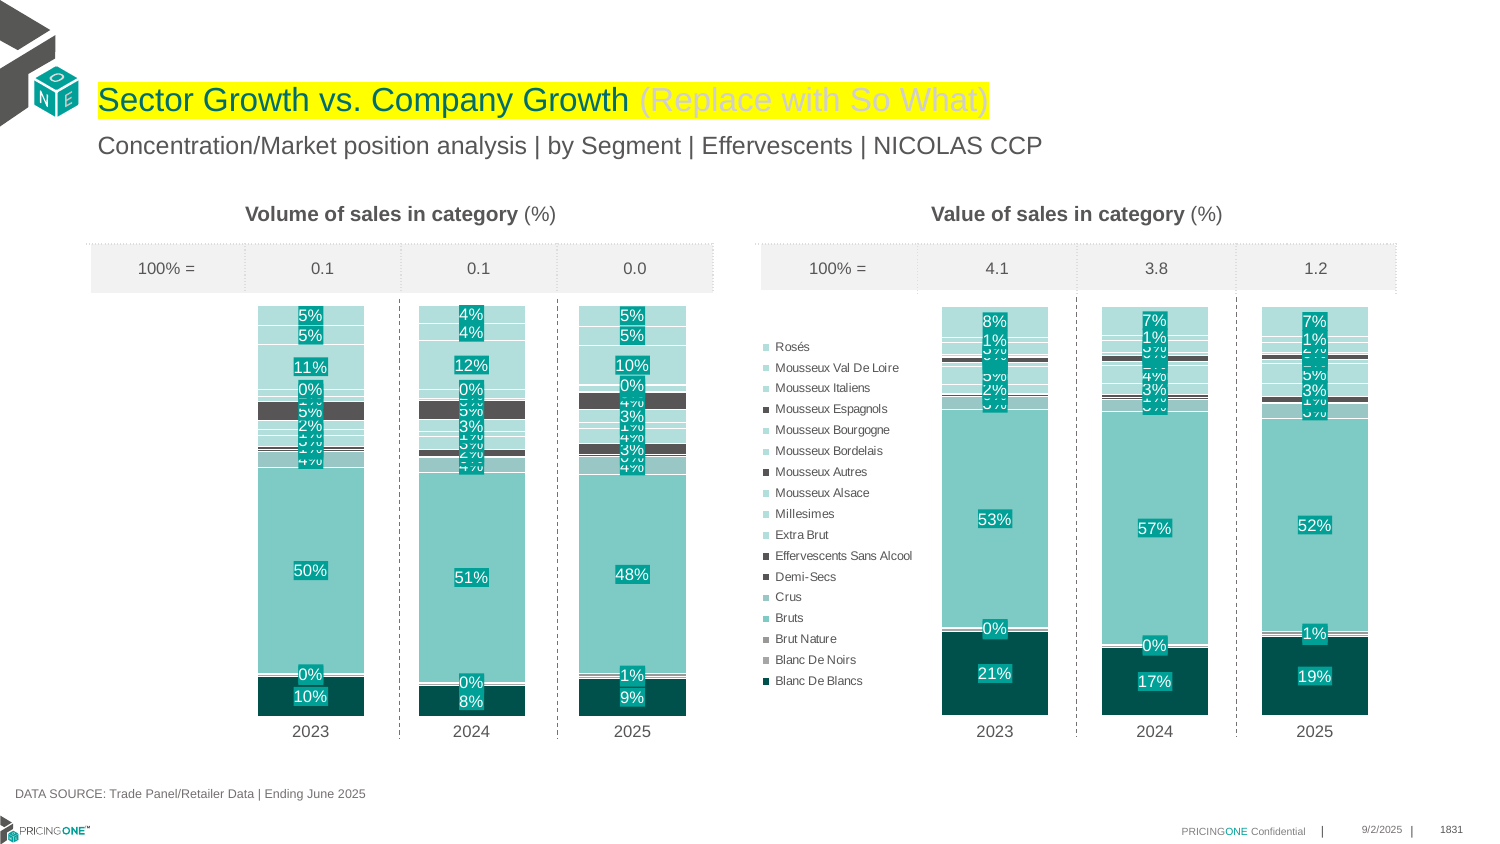

# Sector Growth vs. Company Growth (Replace with So What)
Concentration/Market position analysis | by Segment | Effervescents | NICOLAS CCP
| Volume of sales in category (%) |  |  |  |
| --- | --- | --- | --- |
| 100% = | 0.1 | 0.1 | 0.0 |
| Value of sales in category (%) |  |  |  |
| --- | --- | --- | --- |
| 100% = | 4.1 | 3.8 | 1.2 |

### Chart

| Category | Blanc De Blancs | Blanc De Noirs | Brut Nature | Bruts | Crus | Demi-Secs | Effervescents Sans Alcool | Extra Brut | Millesimes | Mousseux Alsace | Mousseux Autres | Mousseux Bordelais | Mousseux Bourgogne | Mousseux Espagnols | Mousseux Italiens | Mousseux Val De Loire | Rosés |
|---|---|---|---|---|---|---|---|---|---|---|---|---|---|---|---|---|---|
| 2023 | 0.09706449800962219 | 0.005104159034849928 | 0.0020147996190197086 | 0.5006349671526608 | 0.04073558502454392 | 0.004725620924609862 | 0.006838107797885071 | 0.027389063911886096 | 0.012601655798959631 | 0.022284904877036167 | 0.04659682027987398 | 0.011221823332600678 | 0.018609421935672943 | 9.768725425550101e-05 | 0.10916550663052238 | 0.045107089652477596 | 0.04980828876352358 |
| 2024 | 0.07614732345135608 | 0.00488057479448508 | 0.0014887694996439898 | 0.5106608841996245 | 0.03587287203055214 | 0.00427212117289145 | 0.016143439704835266 | 0.03152307592724448 | 0.011625347918959156 | 0.028908019936565475 | 0.04647550003236455 | 0.004751116577124733 | 0.022952941937989513 | 0.0 | 0.11833775648909314 | 0.041025309081493946 | 0.04493494724577642 |
| 2025 | 0.09252935787457317 | 0.0051636545348546685 | 0.005330224035979012 | 0.48467560589656034 | 0.043599566919297075 | 0.00483051553260598 | 0.02877488131923045 | 0.0354793037394853 | 0.013783626218039477 | 0.033147330723744484 | 0.04051803114849671 | 0.0034563171483301407 | 0.014866327975347714 | 8.328475056217206e-05 | 0.0966103106521196 | 0.04668110269009745 | 0.05047055884067627 |

### Chart

| Category | Blanc De Blancs | Blanc De Noirs | Brut Nature | Bruts | Crus | Demi-Secs | Effervescents Sans Alcool | Extra Brut | Millesimes | Mousseux Alsace | Mousseux Autres | Mousseux Bordelais | Mousseux Bourgogne | Mousseux Espagnols | Mousseux Italiens | Mousseux Val De Loire | Rosés |
|---|---|---|---|---|---|---|---|---|---|---|---|---|---|---|---|---|---|
| 2023 | 0.20653019261976546 | 0.005140407873111844 | 0.0025438112473801554 | 0.5329618788437437 | 0.03182834984274151 | 0.004345913930727331 | 0.0024148077292593544 | 0.022051955118615404 | 0.04529404785660531 | 0.008107982111183272 | 0.012272847127377778 | 0.0029276152133380267 | 0.006392210654111968 | 1.8992869780691552e-05 | 0.028202438339154937 | 0.012687237013501957 | 0.07627931160960132 |
| 2024 | 0.1667065457807809 | 0.005331421965416054 | 0.0020569134202326643 | 0.5682879869783639 | 0.0294098297860375 | 0.004032919103404332 | 0.007312467802699719 | 0.027553461445208486 | 0.043843770077719176 | 0.010700512451037555 | 0.013299109802675313 | 0.0013032777448546658 | 0.007615142320688559 | 1.85689888336712e-06 | 0.028836313302346112 | 0.012545739398566368 | 0.0711627317210853 |
| 2025 | 0.19347590946942125 | 0.005044670016679099 | 0.006190181030042848 | 0.5219436185865917 | 0.03437351847105804 | 0.004473142720519058 | 0.013407964863353392 | 0.03208413405835965 | 0.047911673649725824 | 0.011374048239196455 | 0.011092378626189215 | 0.0009449032947975458 | 0.005281305243885763 | 1.6376140291118644e-05 | 0.023317167353509284 | 0.014348774123078157 | 0.0747202341133016 |
DATA SOURCE: Trade Panel/Retailer Data | Ending June 2025

9/2/2025
1831